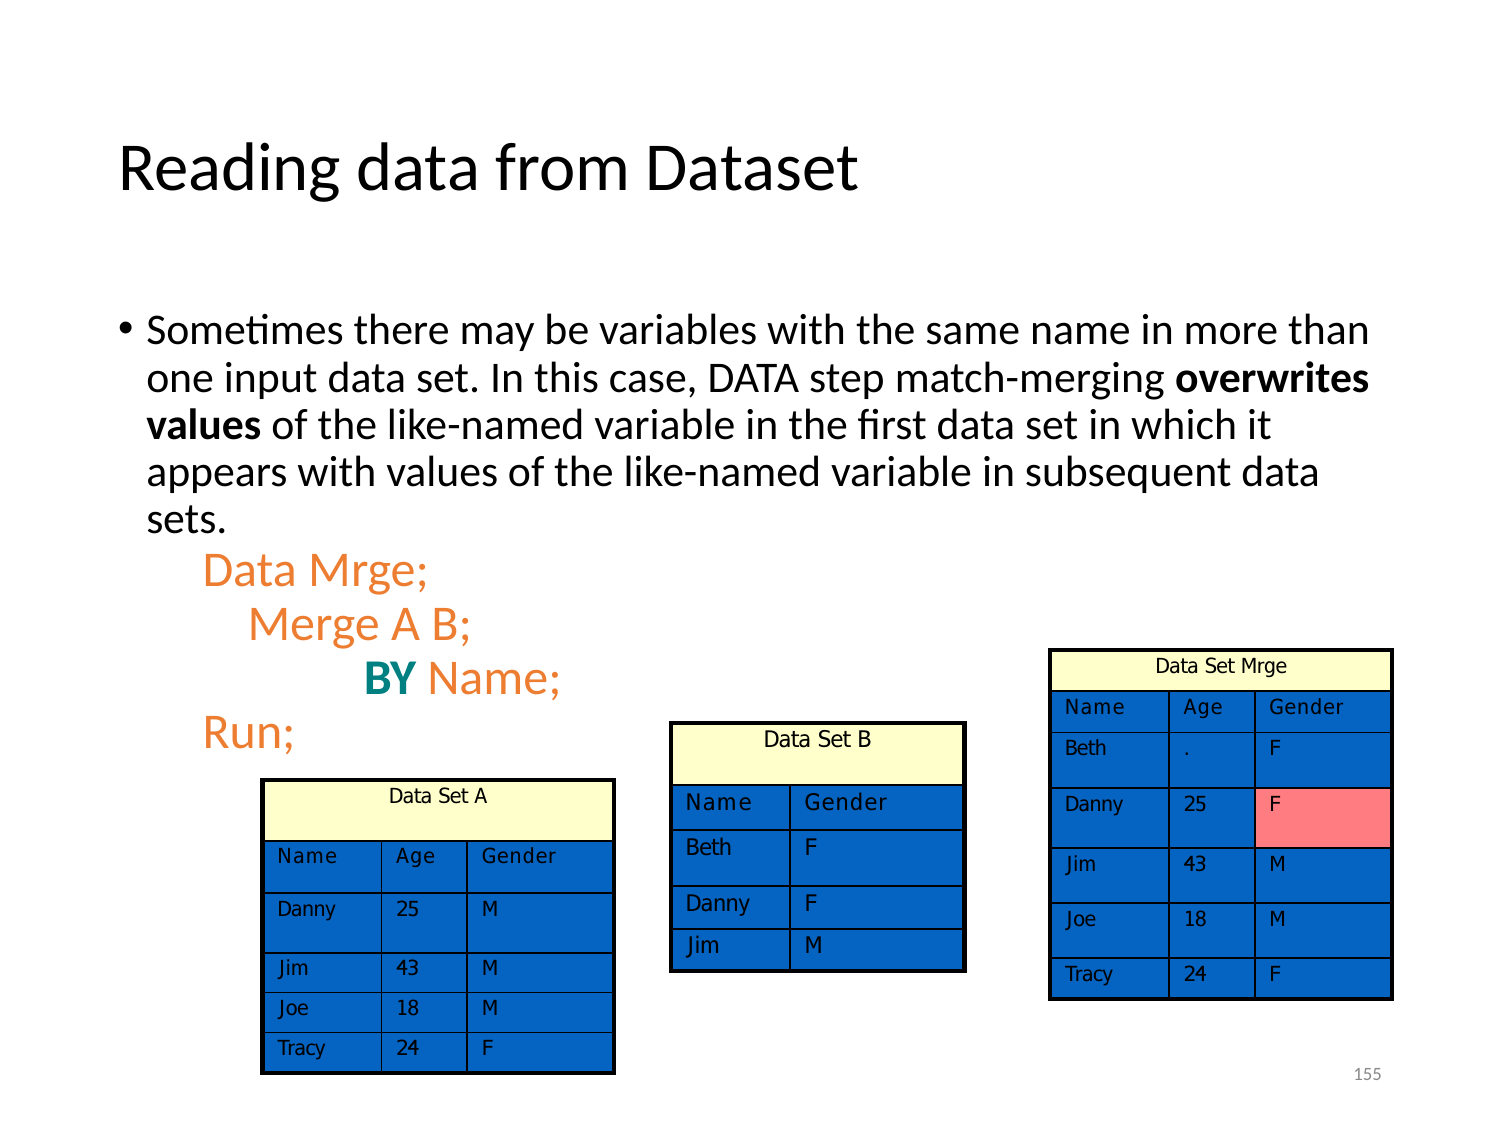

# Reading data from Dataset
Sometimes there may be variables with the same name in more than one input data set. In this case, DATA step match-merging overwrites values of the like-named variable in the first data set in which it appears with values of the like-named variable in subsequent data sets.
	Data Mrge;
	    Merge A B;
		 BY Name;
	Run;

| Data Set Mrge |  |  |
| --- | --- | --- |
| Name | Age | Gender |
| Beth | . | F |
| Danny | 25 | F |
| Jim | 43 | M |
| Joe | 18 | M |
| Tracy | 24 | F |
| Data Set B |  |
| --- | --- |
| Name | Gender |
| Beth | F |
| Danny | F |
| Jim | M |
| Data Set A |  |  |
| --- | --- | --- |
| Name | Age | Gender |
| Danny | 25 | M |
| Jim | 43 | M |
| Joe | 18 | M |
| Tracy | 24 | F |
155